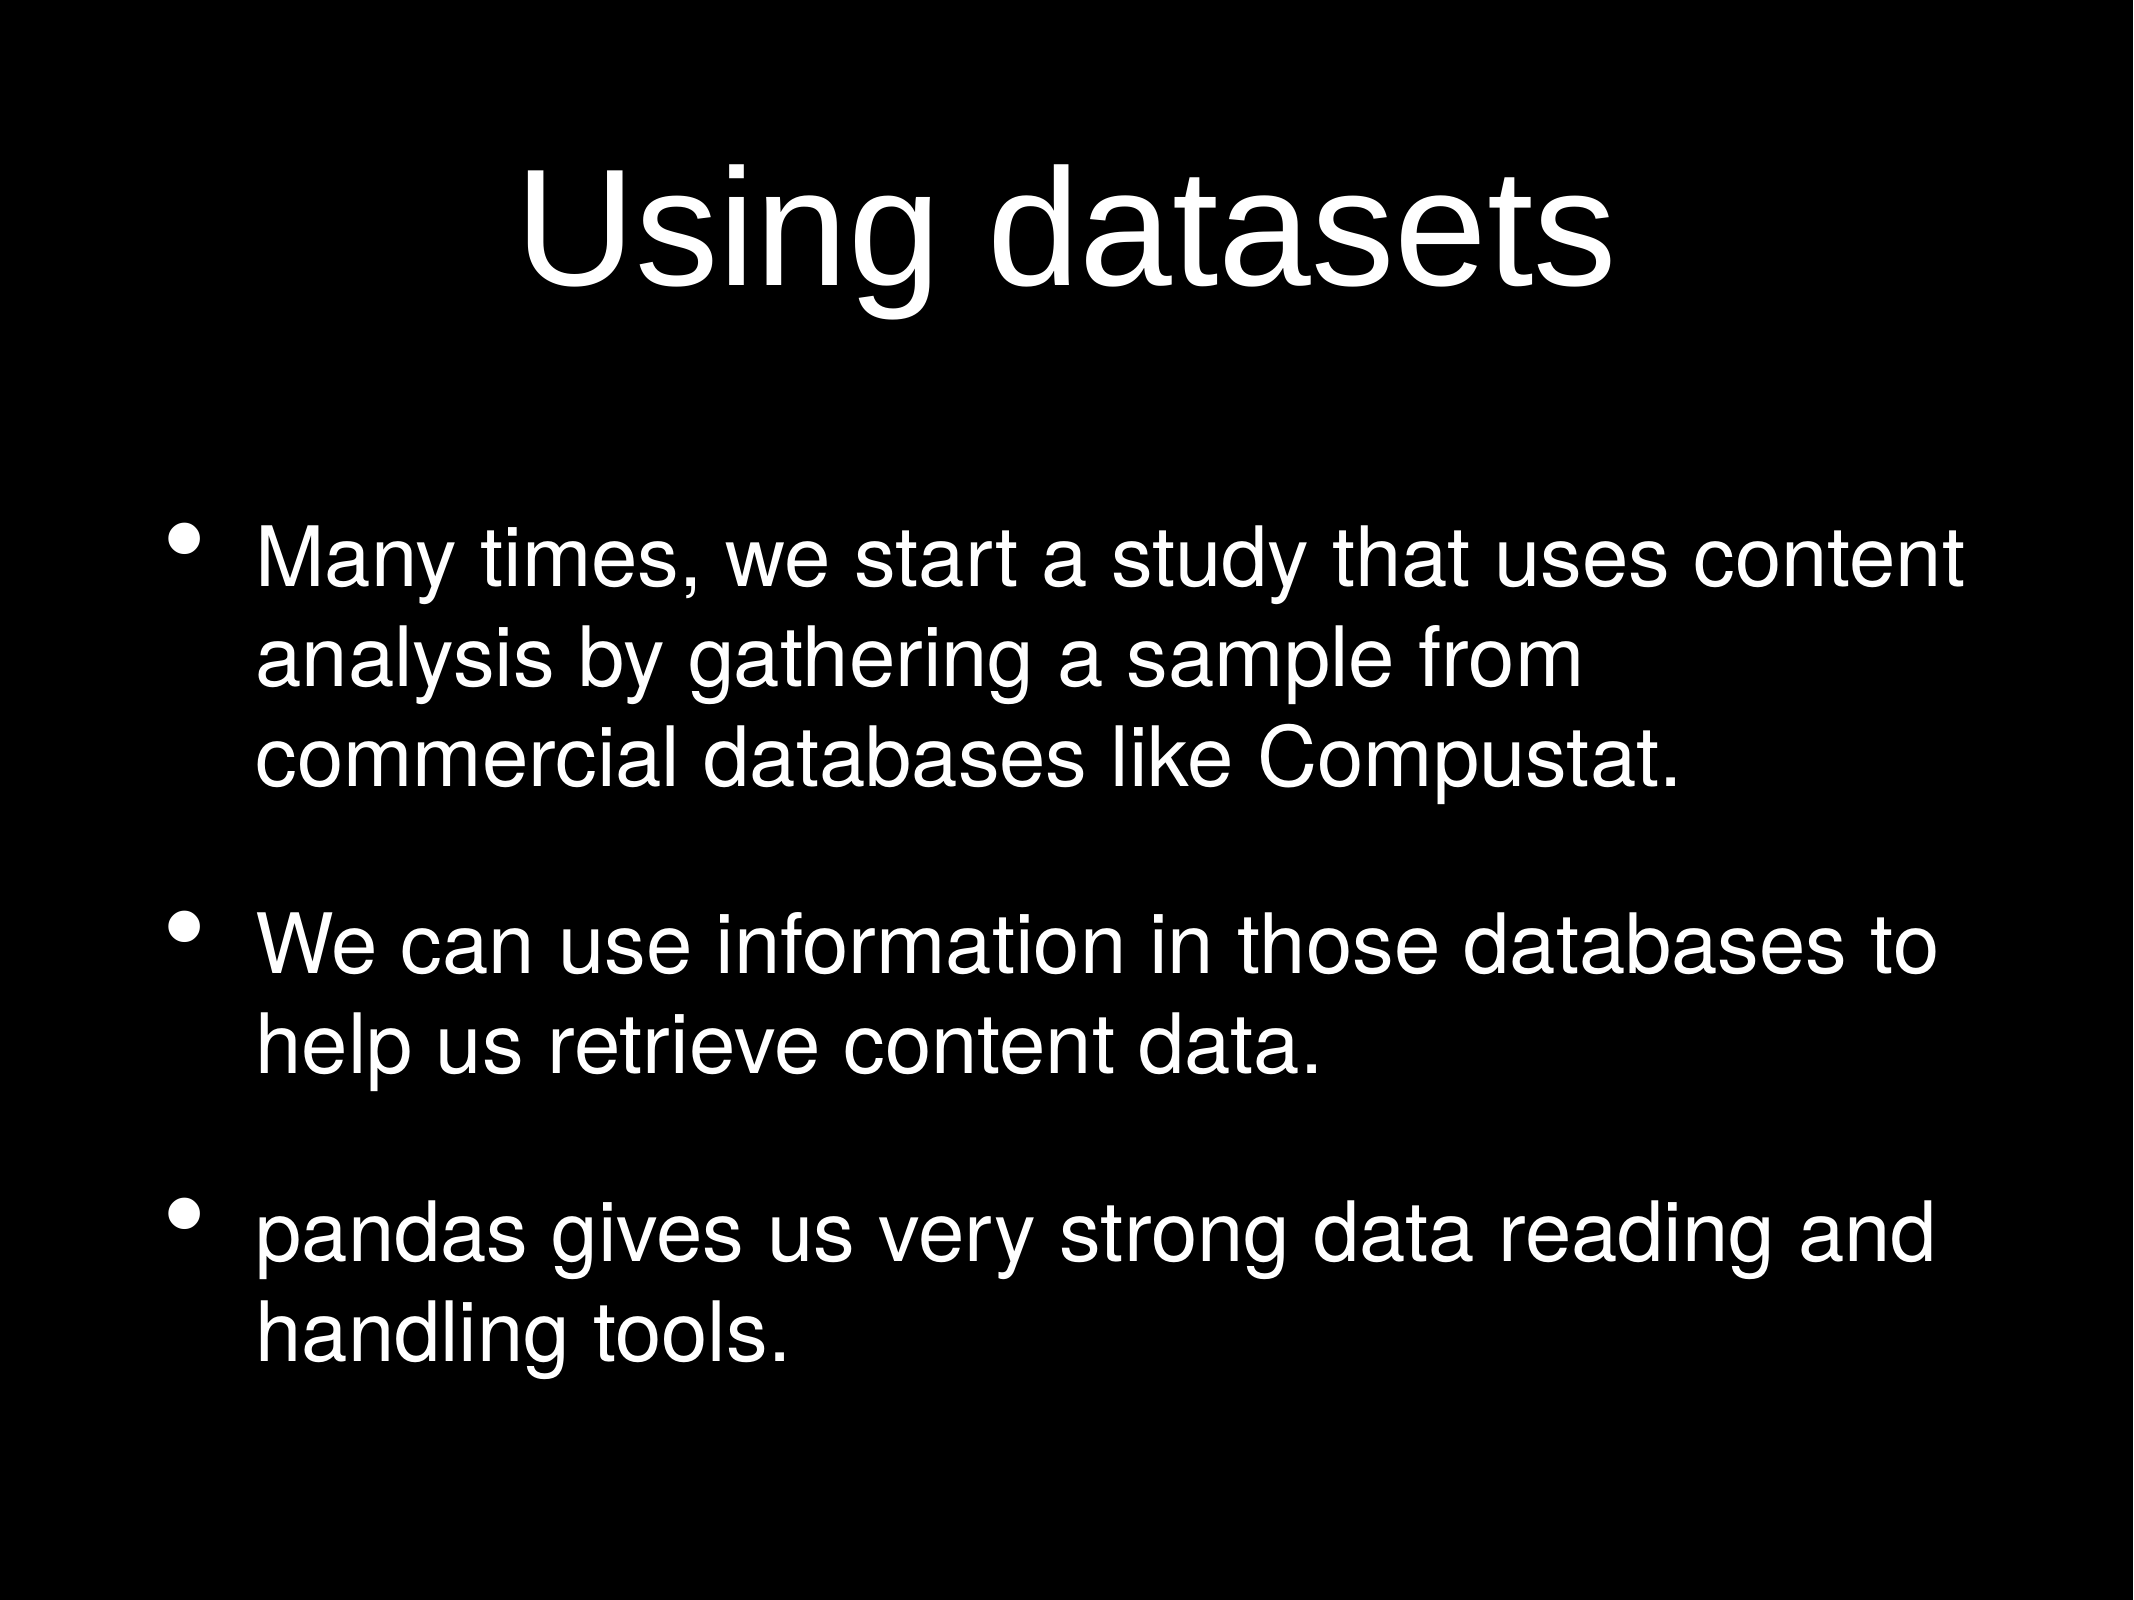

# Using datasets
Many times, we start a study that uses content analysis by gathering a sample from commercial databases like Compustat.
We can use information in those databases to help us retrieve content data.
pandas gives us very strong data reading and handling tools.